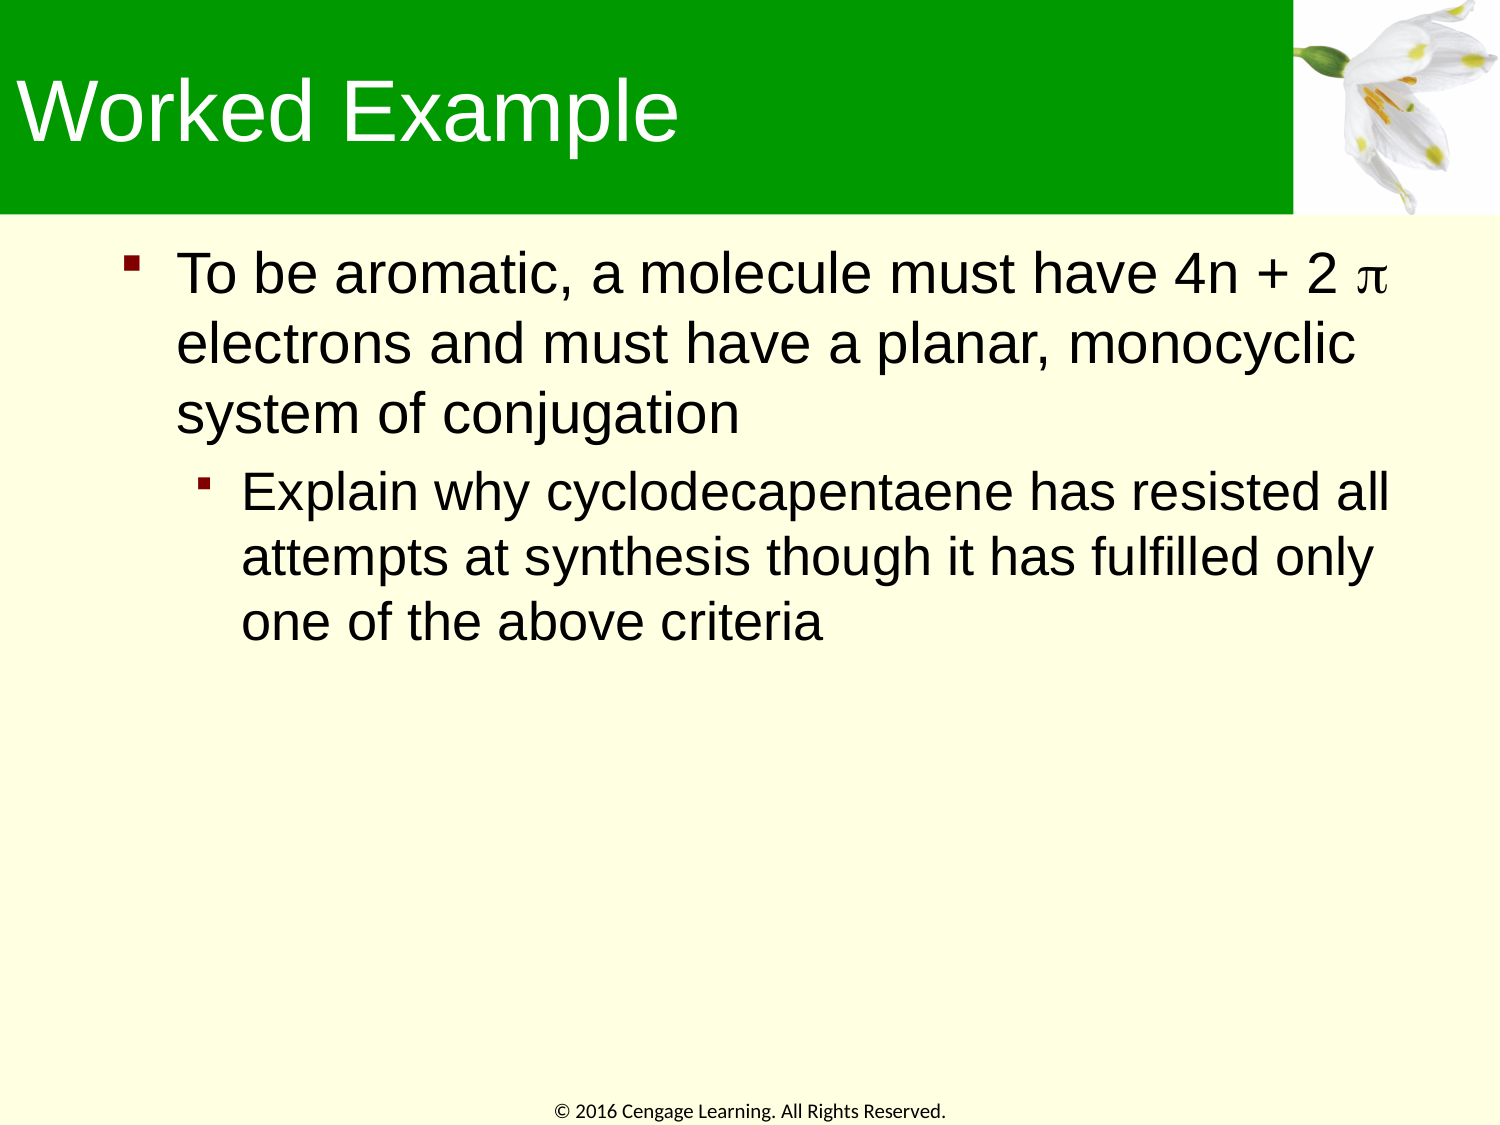

# Worked Example
To be aromatic, a molecule must have 4n + 2 π electrons and must have a planar, monocyclic system of conjugation
Explain why cyclodecapentaene has resisted all attempts at synthesis though it has fulfilled only one of the above criteria